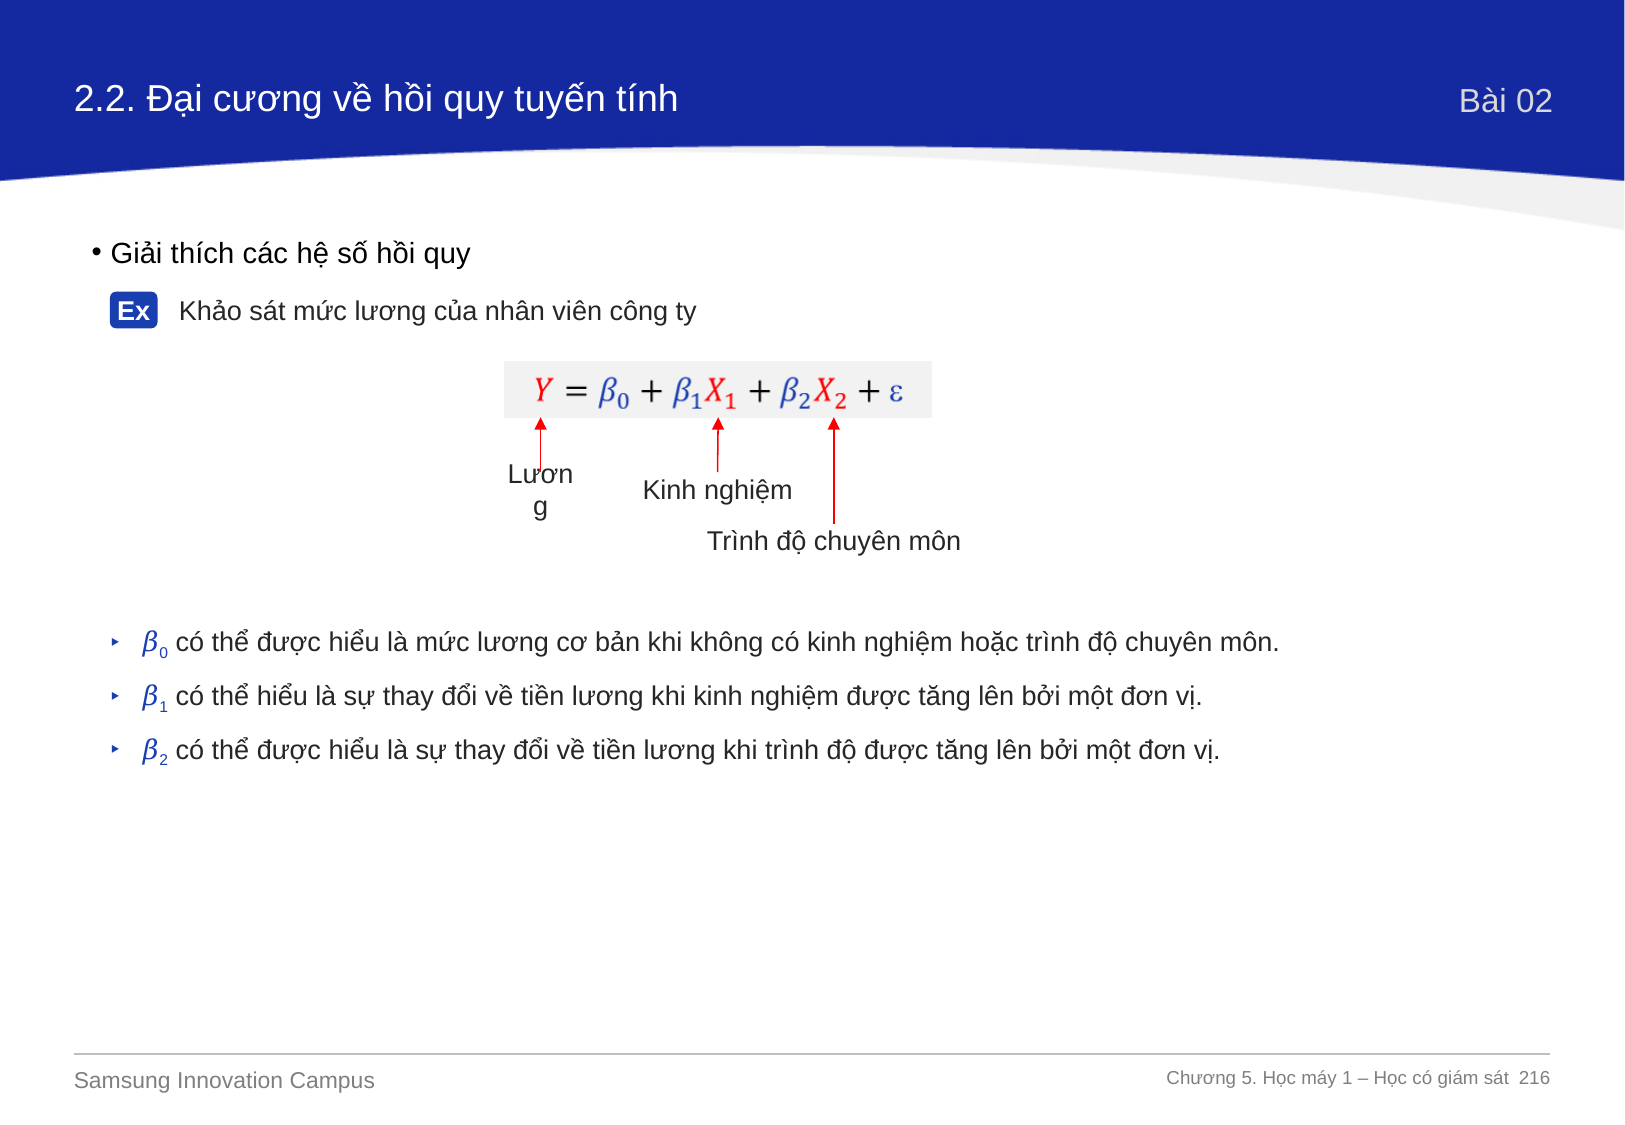

2.2. Đại cương về hồi quy tuyến tính
Bài 02
Giải thích các hệ số hồi quy
 Khảo sát mức lương của nhân viên công ty
Ex

Lương
Kinh nghiệm
Trình độ chuyên môn
𝛽0 có thể được hiểu là mức lương cơ bản khi không có kinh nghiệm hoặc trình độ chuyên môn.
𝛽1 có thể hiểu là sự thay đổi về tiền lương khi kinh nghiệm được tăng lên bởi một đơn vị.
𝛽2 có thể được hiểu là sự thay đổi về tiền lương khi trình độ được tăng lên bởi một đơn vị.